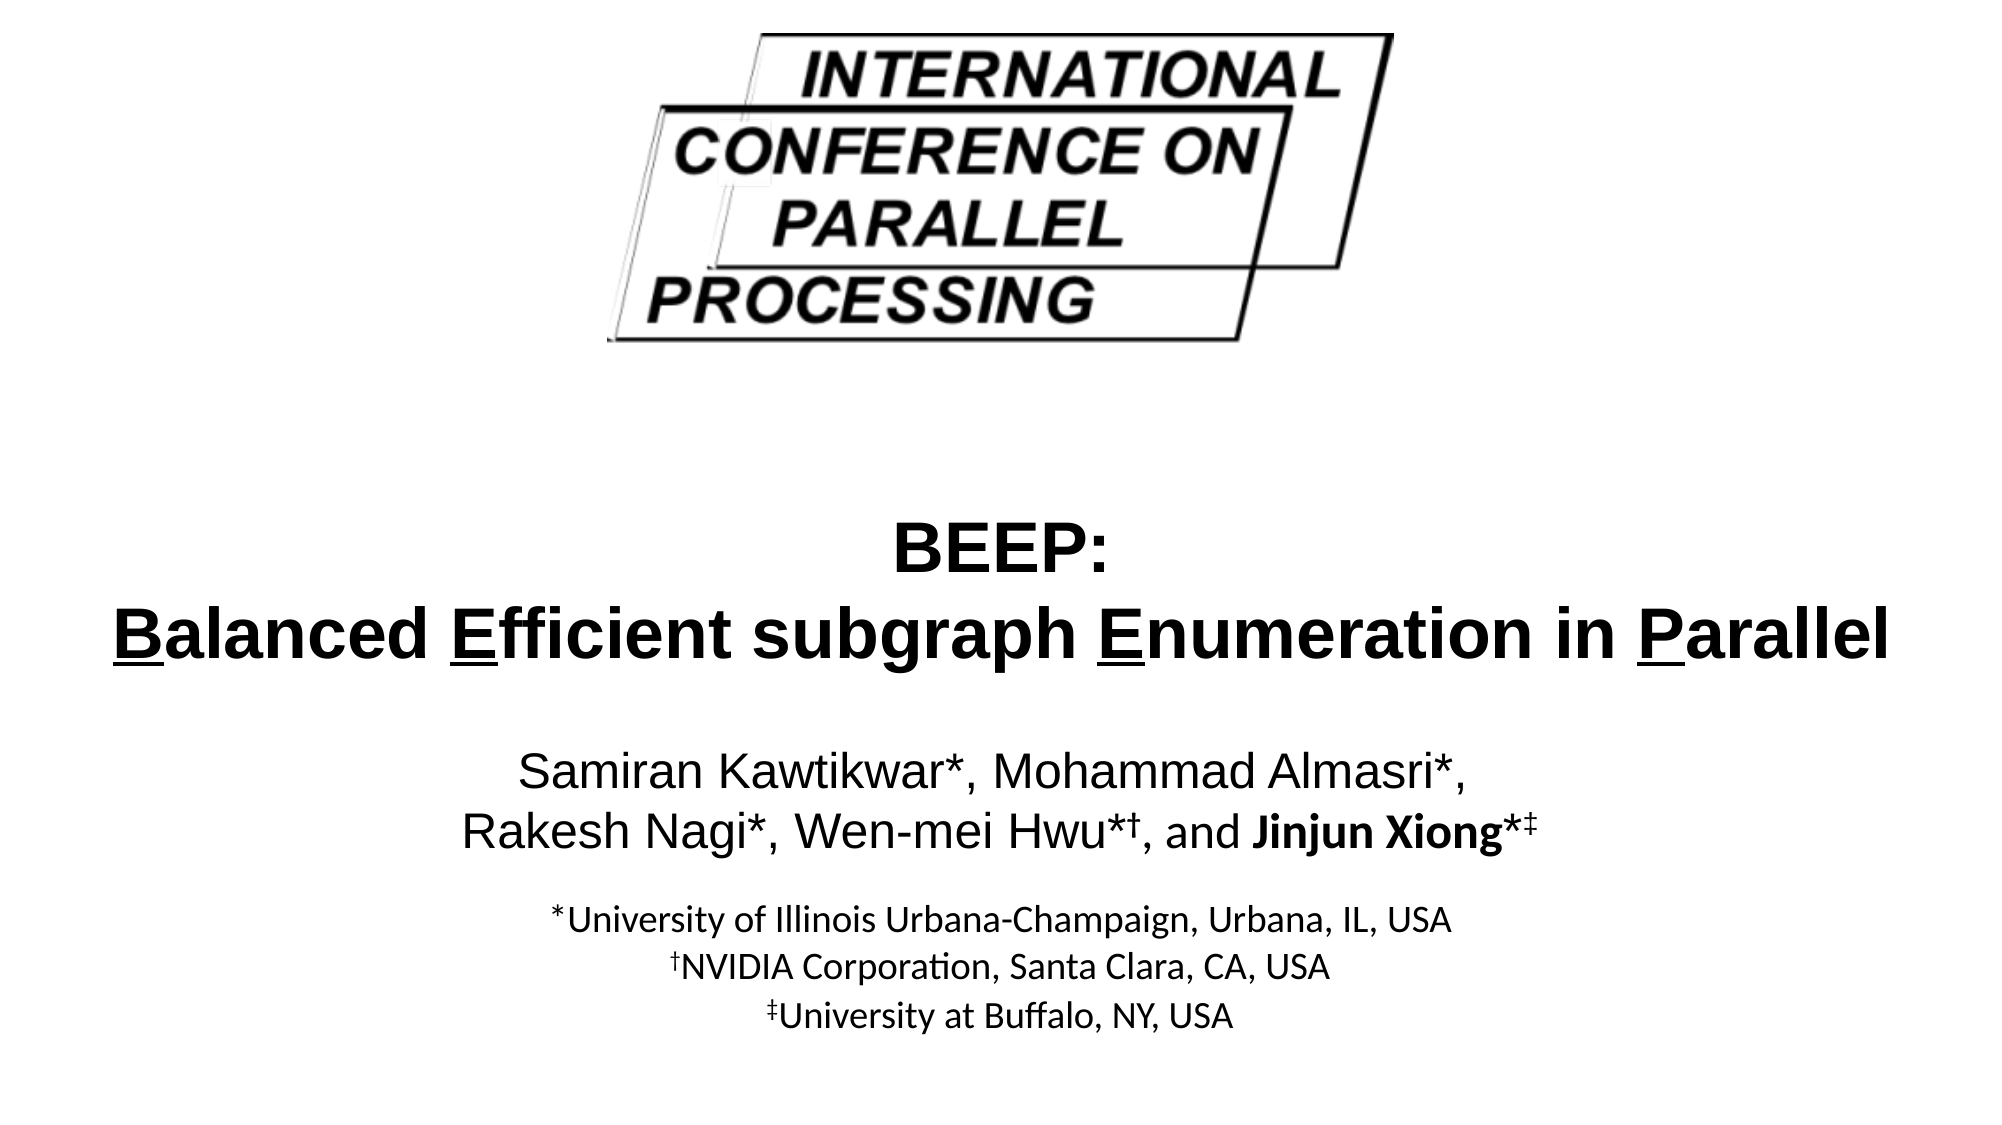

BEEP:
Balanced Efficient subgraph Enumeration in Parallel
Samiran Kawtikwar*, Mohammad Almasri*,
Rakesh Nagi*, Wen-mei Hwu*†, and Jinjun Xiong*‡

*University of Illinois Urbana-Champaign, Urbana, IL, USA
†NVIDIA Corporation, Santa Clara, CA, USA
‡University at Buffalo, NY, USA